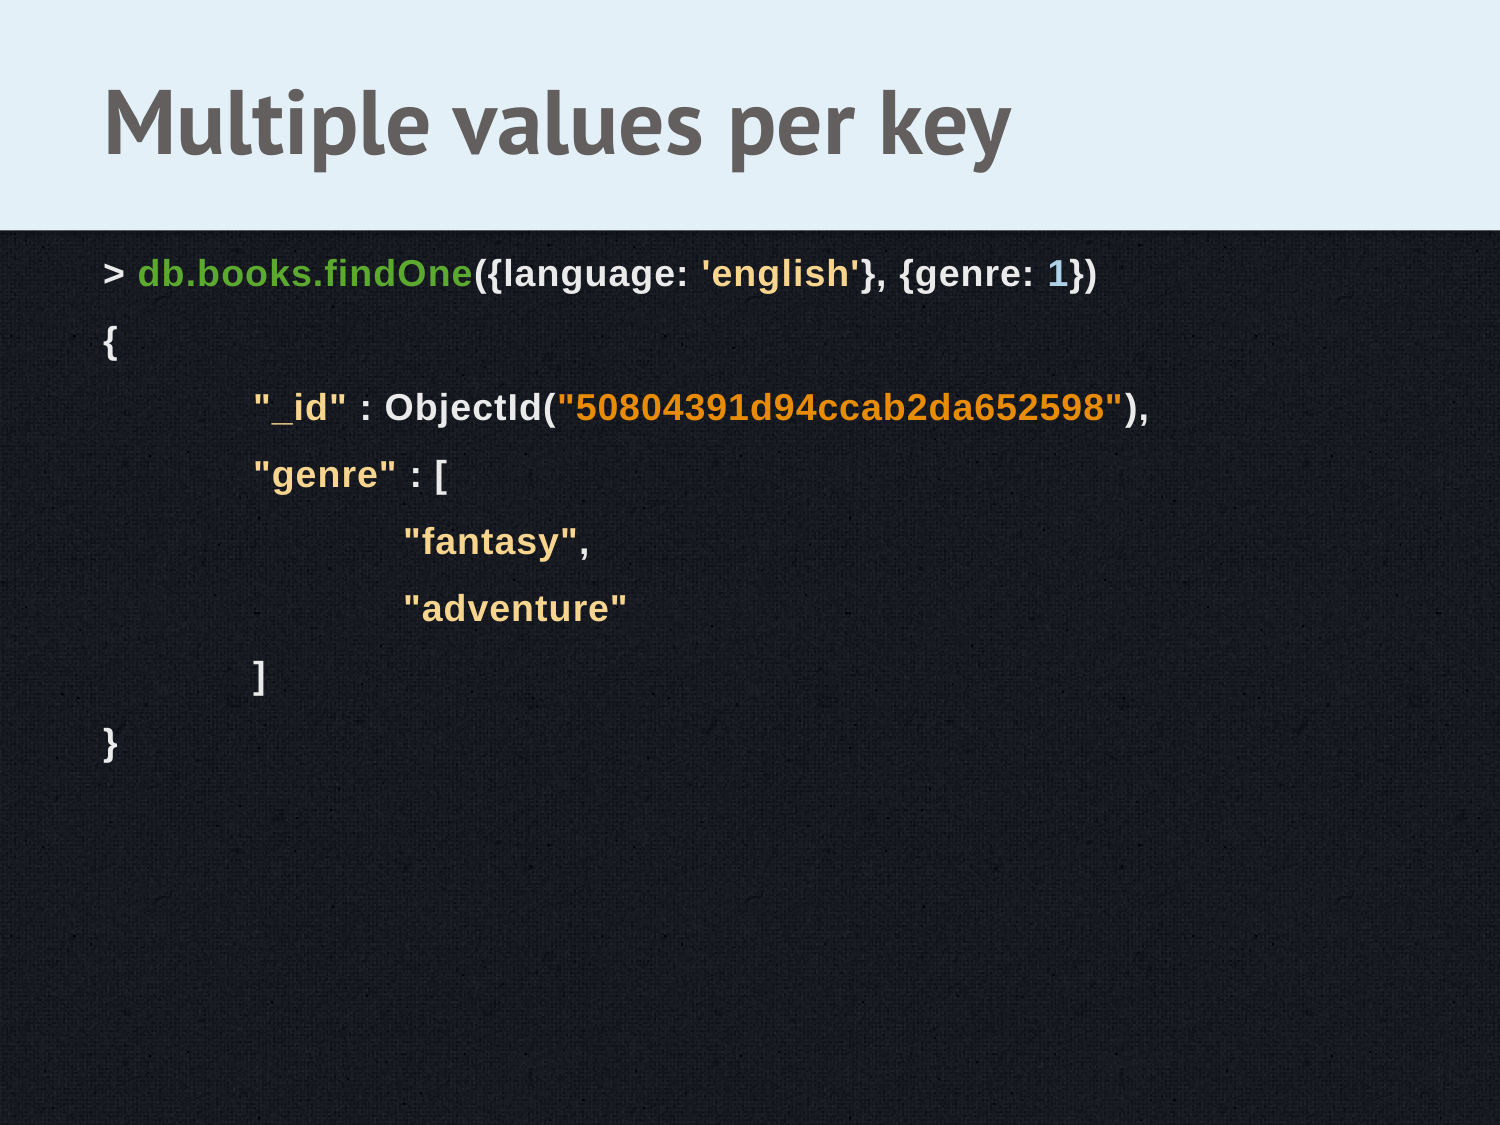

# Multiple values per key
> db.books.findOne({language: 'english'}, {genre: 1})
{
	"_id" : ObjectId("50804391d94ccab2da652598"),
	"genre" : [
	  	"fantasy",
	 	"adventure"
	]
}